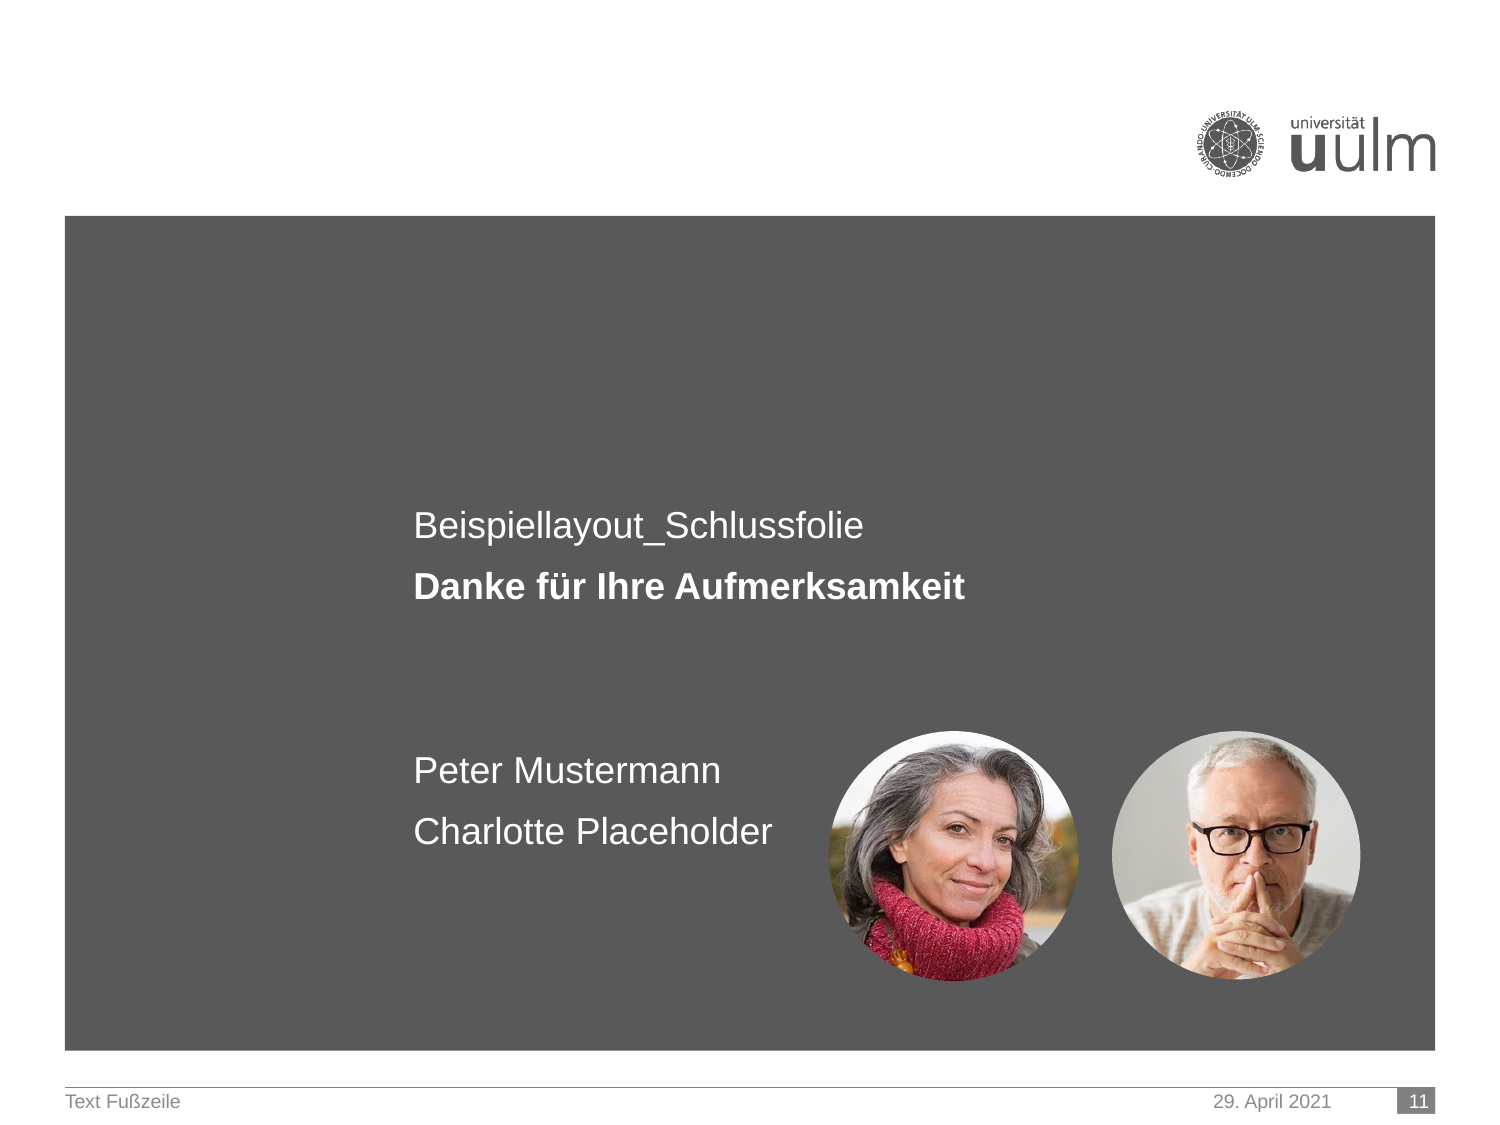

Beispiellayout_Schlussfolie
Danke für Ihre Aufmerksamkeit

Peter Mustermann
Charlotte Placeholder

 11
Text Fußzeile
29. April 2021